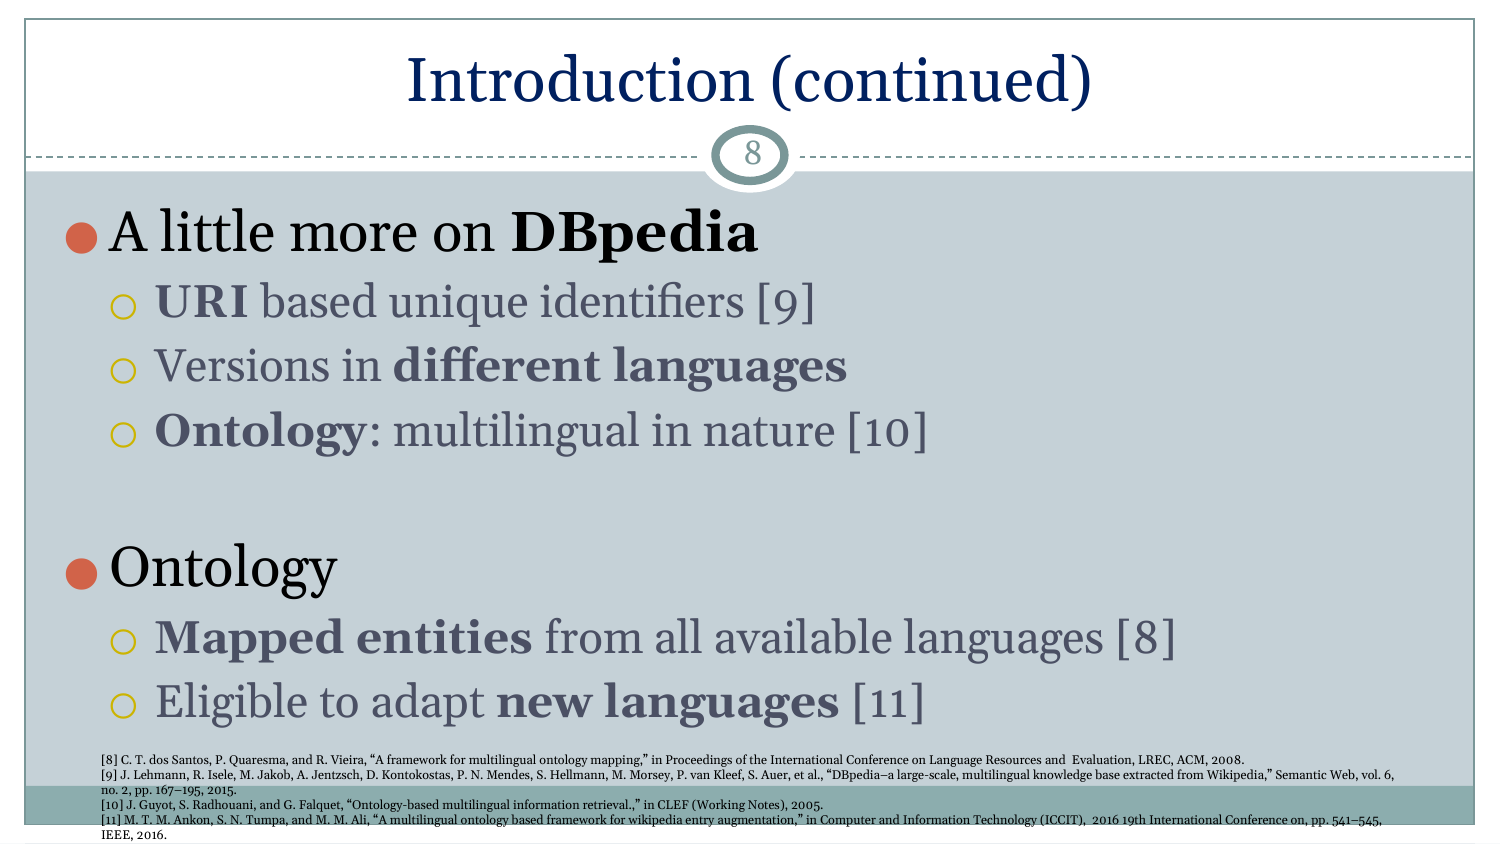

# Introduction (continued)
8
A little more on DBpedia
URI based unique identifiers [9]
Versions in different languages
Ontology: multilingual in nature [10]

Ontology
Mapped entities from all available languages [8]
Eligible to adapt new languages [11]

[8] C. T. dos Santos, P. Quaresma, and R. Vieira, “A framework for multilingual ontology mapping,” in Proceedings of the International Conference on Language Resources and  Evaluation, LREC, ACM, 2008.
[9] J. Lehmann, R. Isele, M. Jakob, A. Jentzsch, D. Kontokostas, P. N. Mendes, S. Hellmann, M. Morsey, P. van Kleef, S. Auer, et al., “DBpedia–a large-scale, multilingual knowledge base extracted from Wikipedia,” Semantic Web, vol. 6, no. 2, pp. 167–195, 2015.
[10] J. Guyot, S. Radhouani, and G. Falquet, “Ontology-based multilingual information retrieval.,” in CLEF (Working Notes), 2005.
[11] M. T. M. Ankon, S. N. Tumpa, and M. M. Ali, “A multilingual ontology based framework for wikipedia entry augmentation,” in Computer and Information Technology (ICCIT),  2016 19th International Conference on, pp. 541–545, IEEE, 2016.